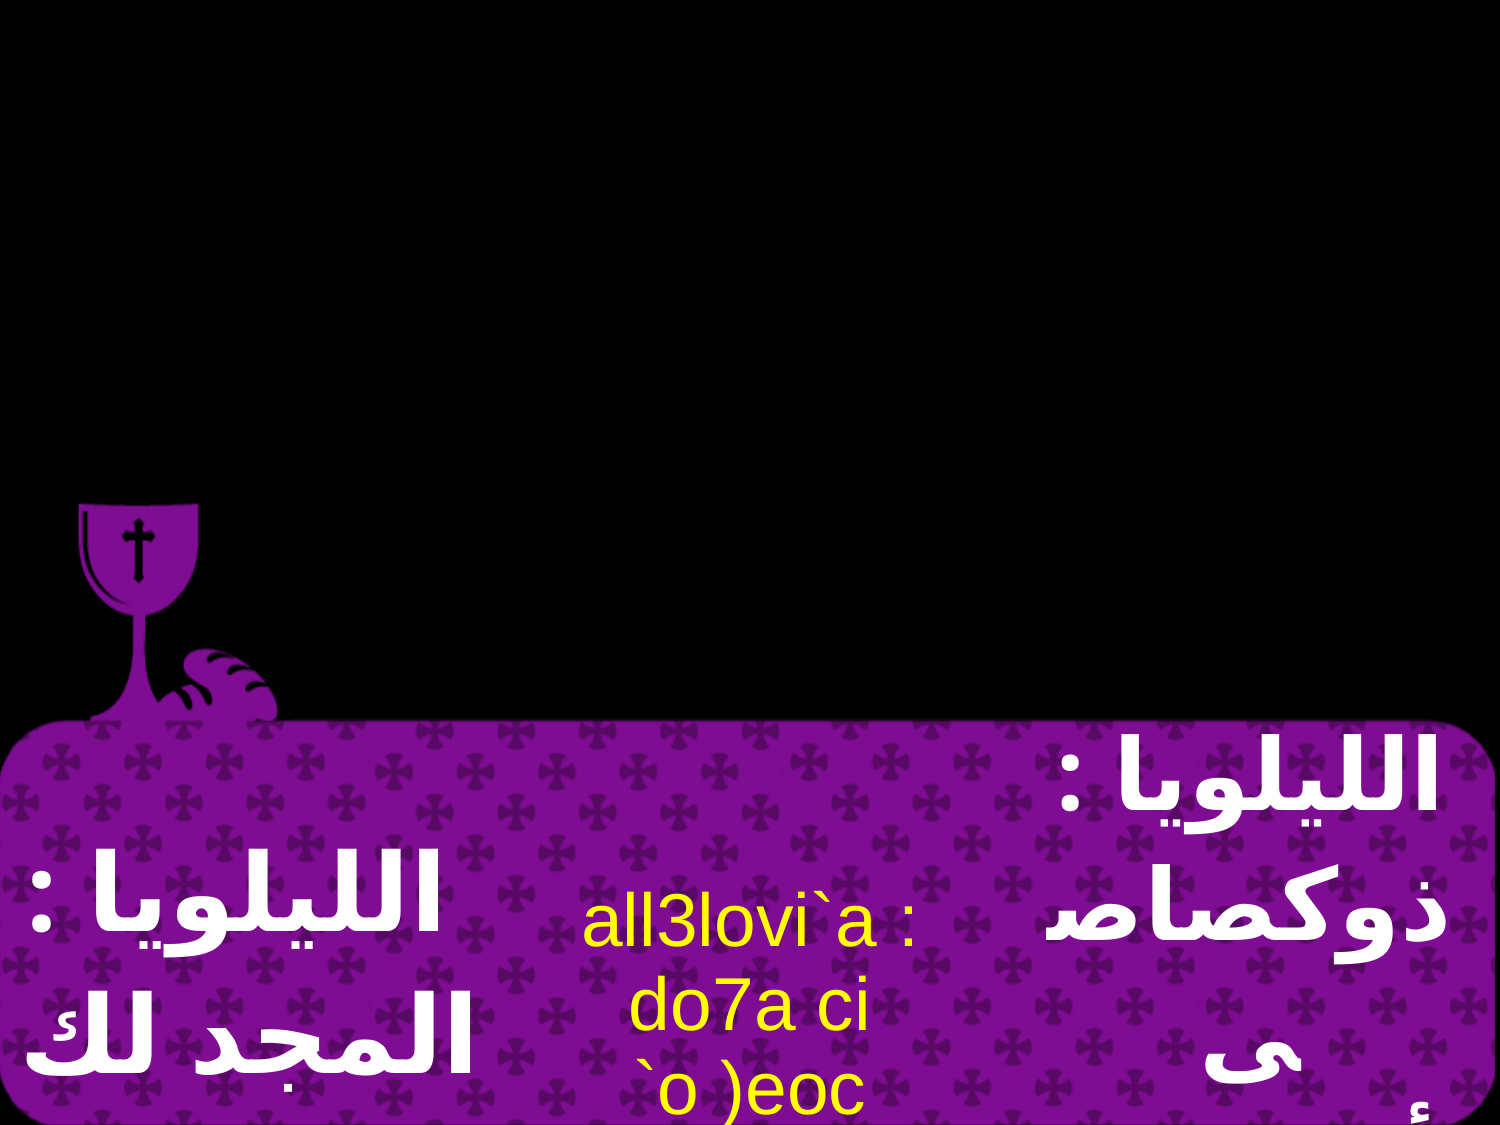

| الليلويا : المجد لك يا الله | all3lovi`a : do7a ci `o )eoc `mmwn | الليلويا : ذوكصاصى أوثيؤس إمون |
| --- | --- | --- |